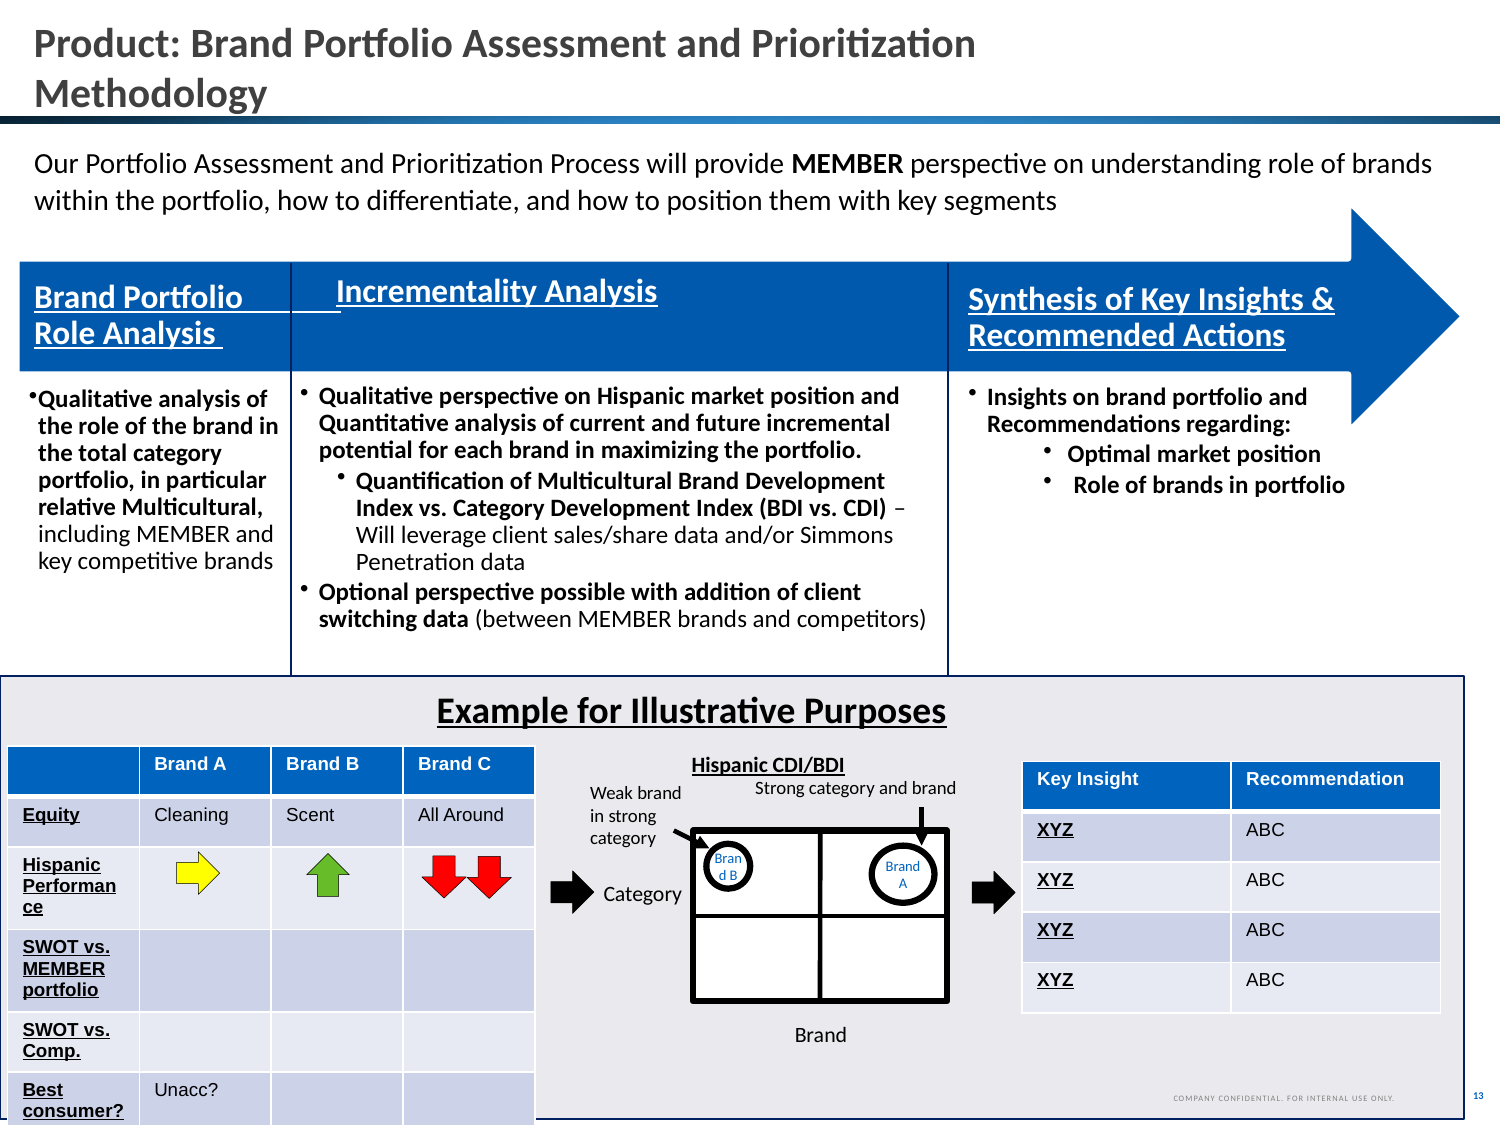

# Product: Brand Portfolio Assessment and Prioritization Methodology
Our Portfolio Assessment and Prioritization Process will provide MEMBER perspective on understanding role of brands within the portfolio, how to differentiate, and how to position them with key segments

Incrementality Analysis

Synthesis of Key Insights & Recommended Actions

Brand Portfolio              Role Analysis
Qualitative perspective on Hispanic market position and Quantitative analysis of current and future incremental potential for each brand in maximizing the portfolio.
Quantification of Multicultural Brand Development Index vs. Category Development Index (BDI vs. CDI) – Will leverage client sales/share data and/or Simmons Penetration data
Optional perspective possible with addition of client switching data (between MEMBER brands and competitors)

Insights on brand portfolio and Recommendations regarding:
 Optimal market position
  Role of brands in portfolio

Qualitative analysis of the role of the brand in the total category portfolio, in particular relative Multicultural, including MEMBER and key competitive brands

Example for Illustrative Purposes
Hispanic CDI/BDI
Strong category and brand
Weak brand in strong category

Brand B
Brand A
Category
Brand
|  | Brand A | Brand B | Brand C |
| --- | --- | --- | --- |
| Equity | Cleaning | Scent | All Around |
| Hispanic Performance |  |  |  |
| SWOT vs. MEMBER portfolio |  |  |  |
| SWOT vs. Comp. |  |  |  |
| Best consumer? | Unacc? |  |  |
| Key Insight | Recommendation |
| --- | --- |
| XYZ | ABC |
| XYZ | ABC |
| XYZ | ABC |
| XYZ | ABC |

13
COMPANY CONFIDENTIAL. FOR INTERNAL USE ONLY.